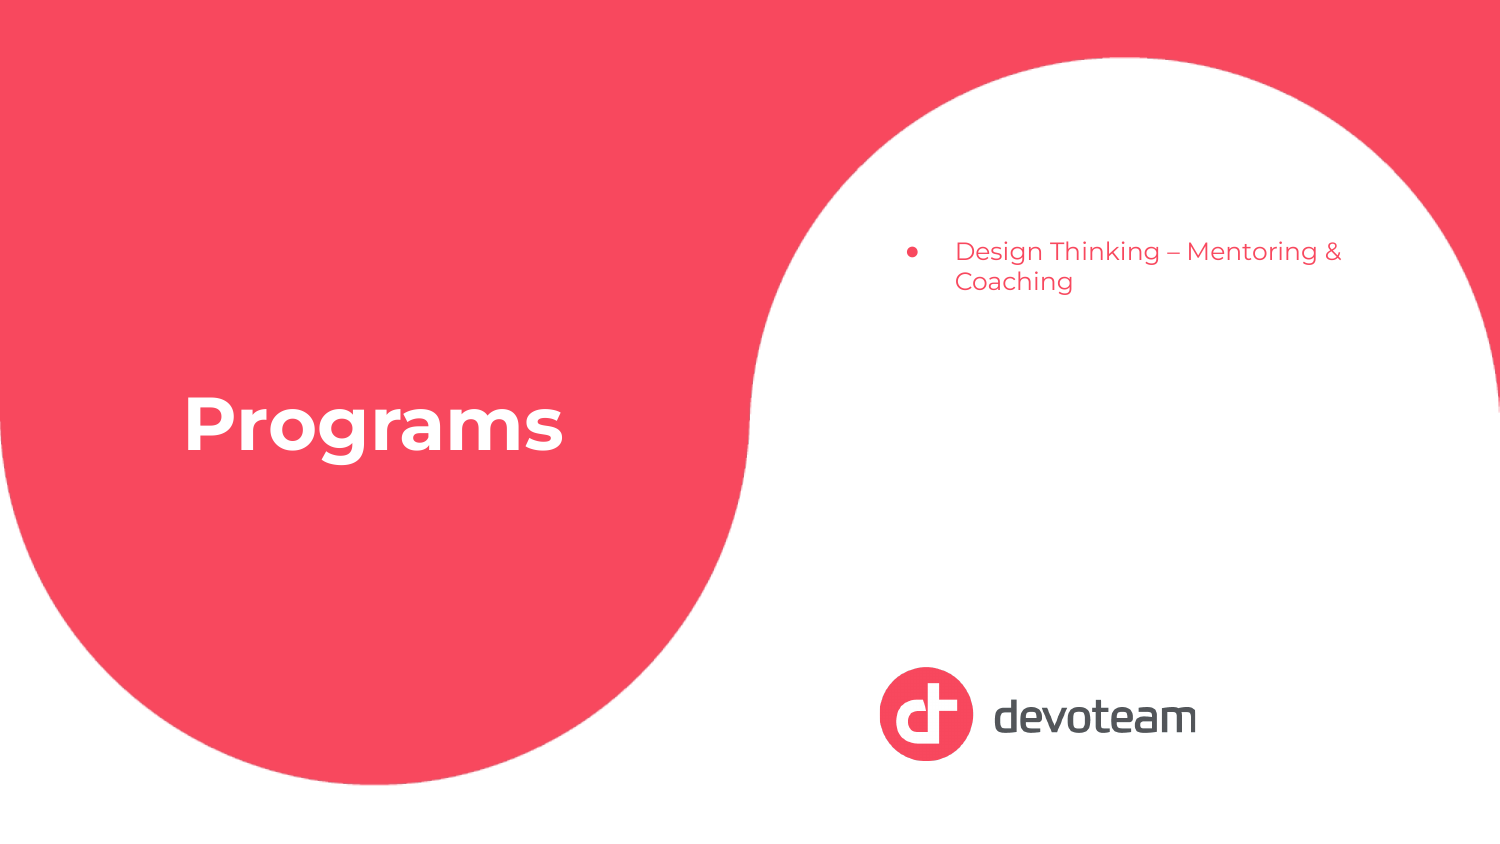

# Programs
Design Thinking – Mentoring & Coaching

2